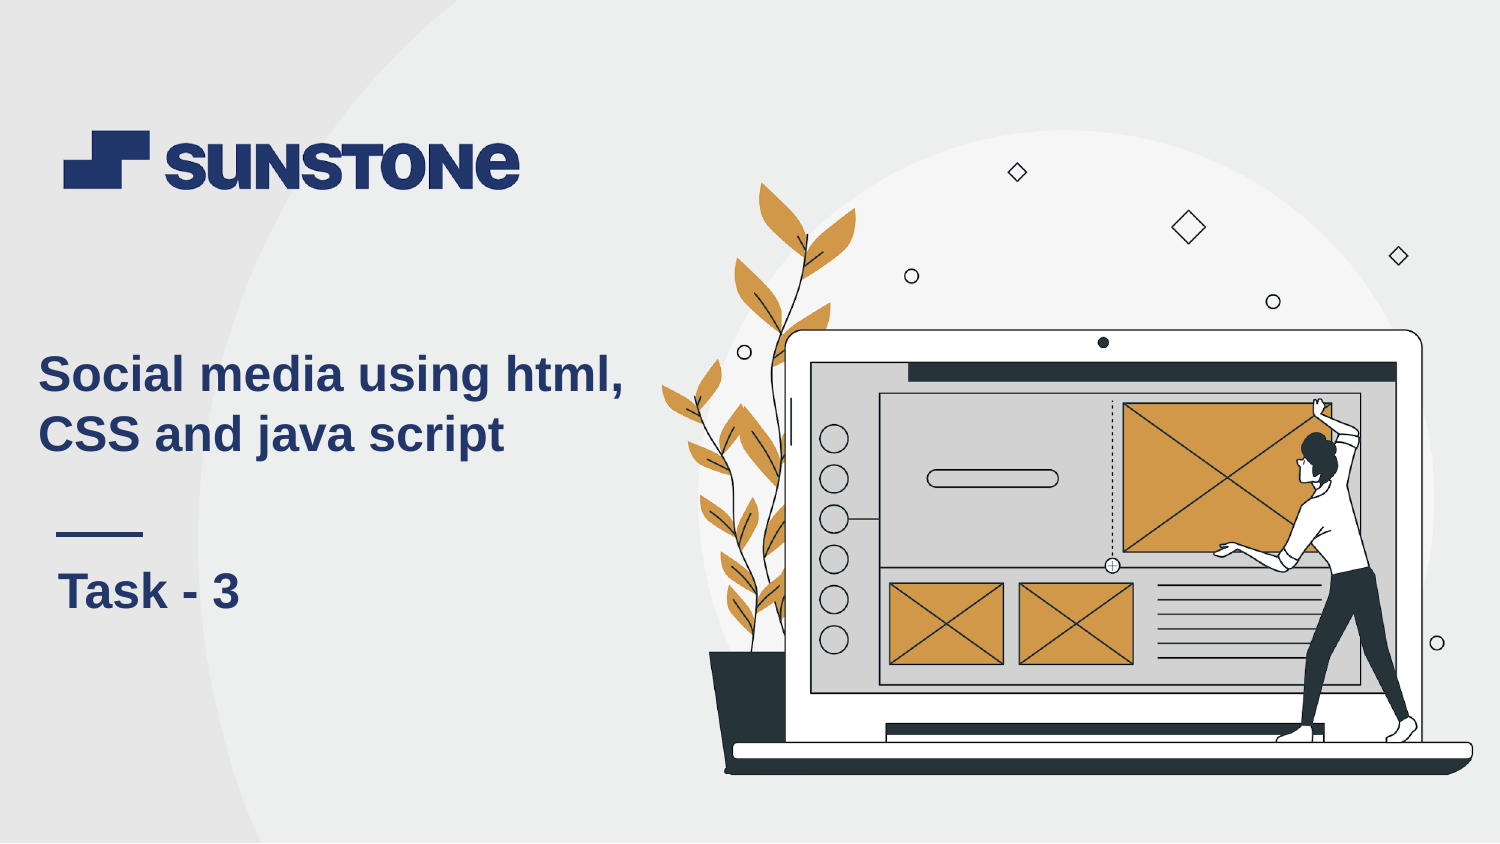

Social media using html,
CSS and java script
Task - 3